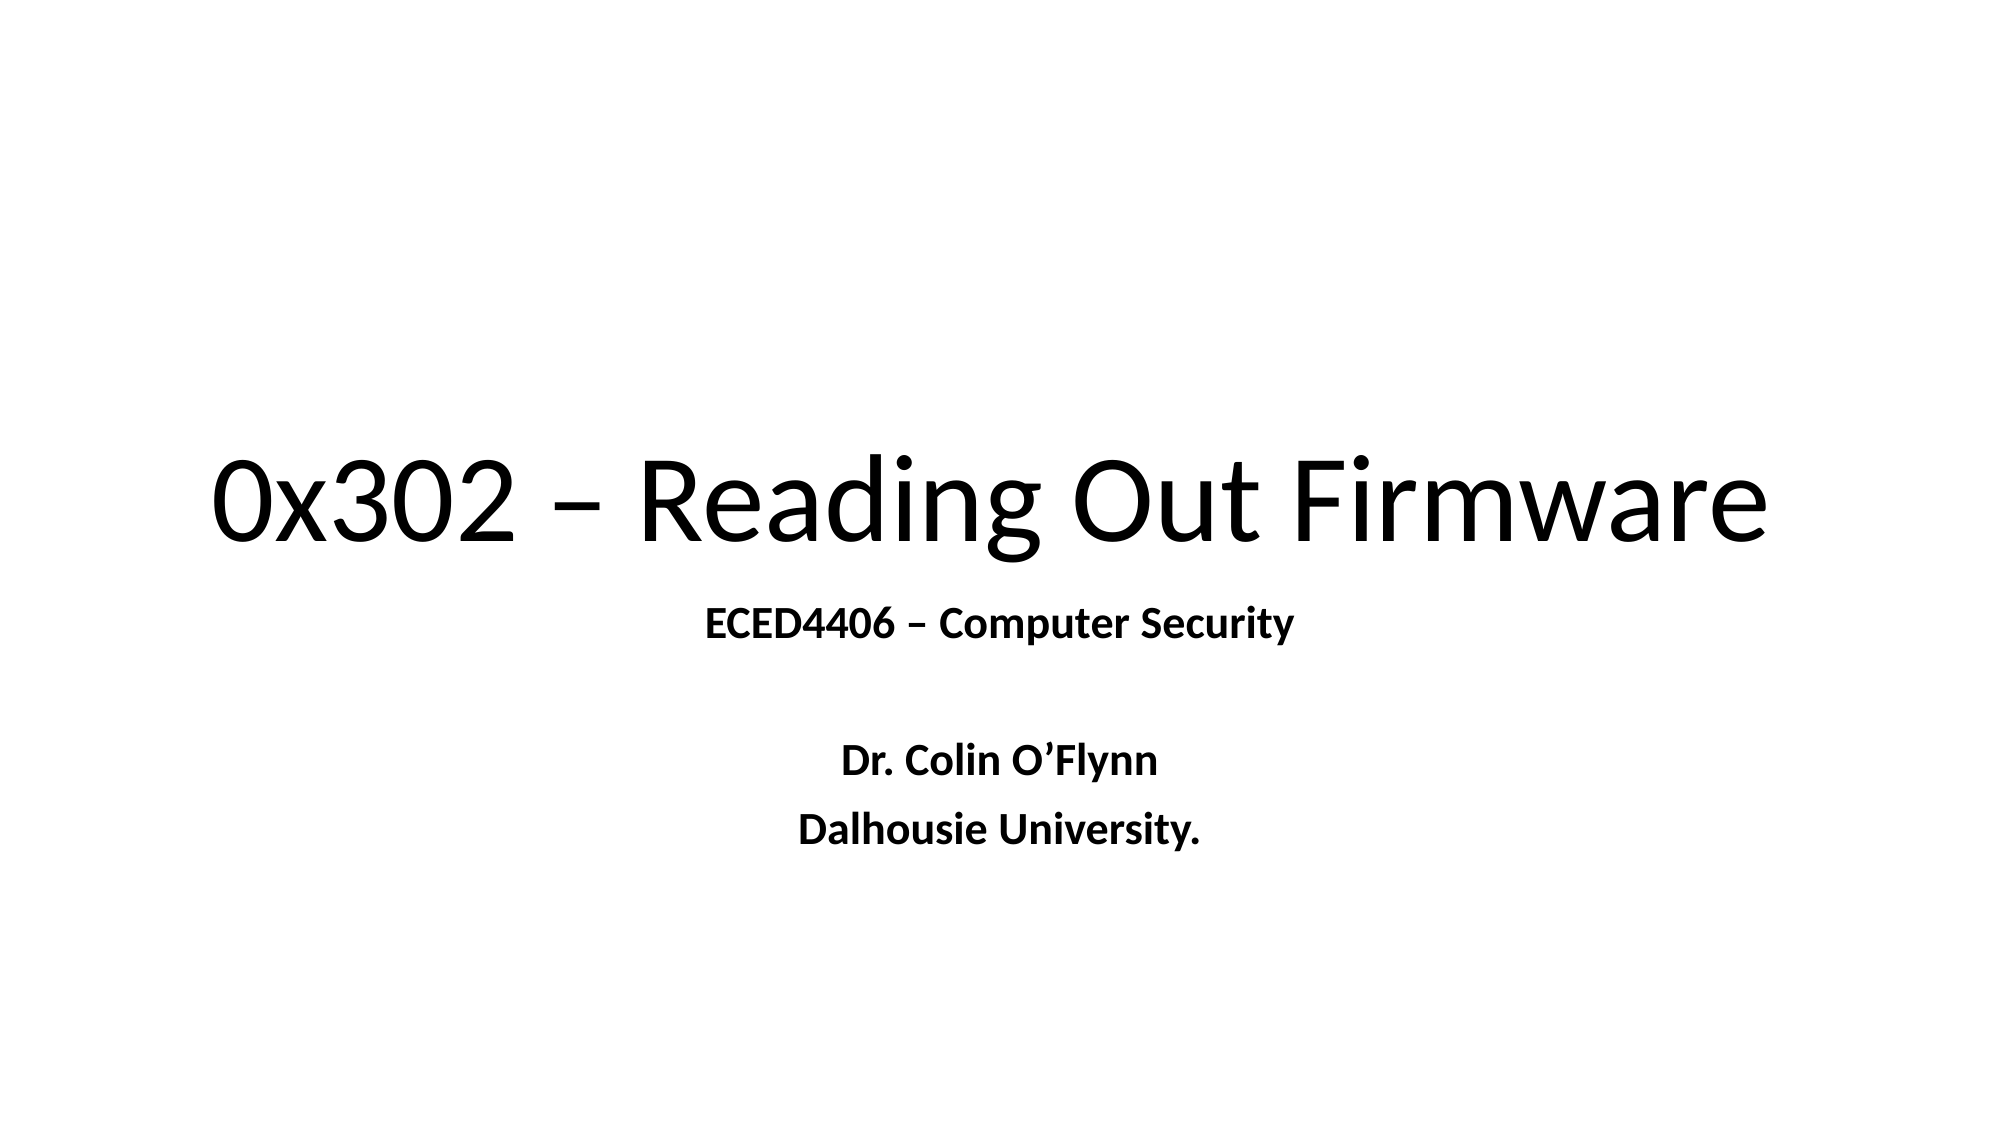

# 0x302 – Reading Out Firmware
ECED4406 – Computer Security

Dr. Colin O’Flynn
Dalhousie University.